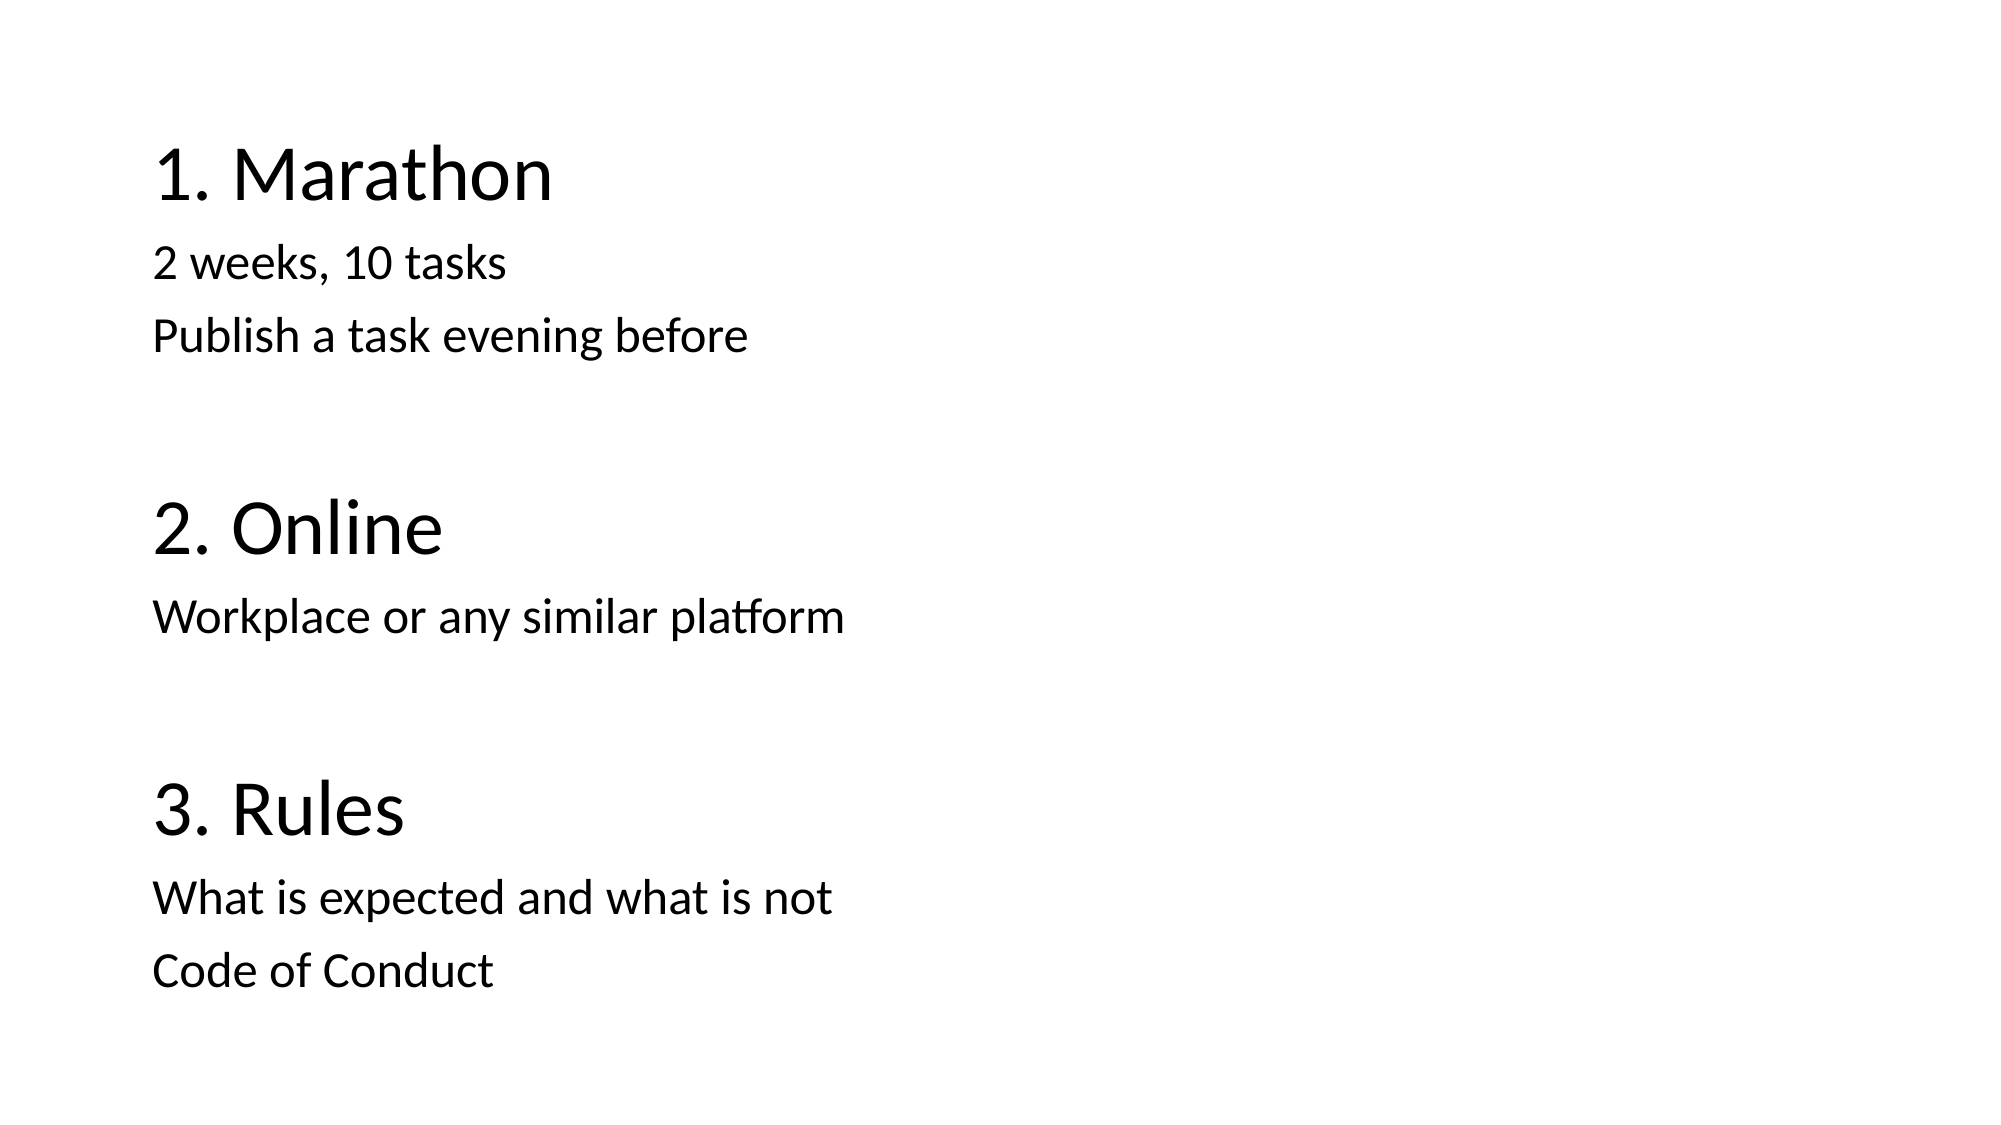

1. Marathon
2 weeks, 10 tasks
Publish a task evening before

2. Online
Workplace or any similar platform

3. Rules
What is expected and what is not
Code of Conduct